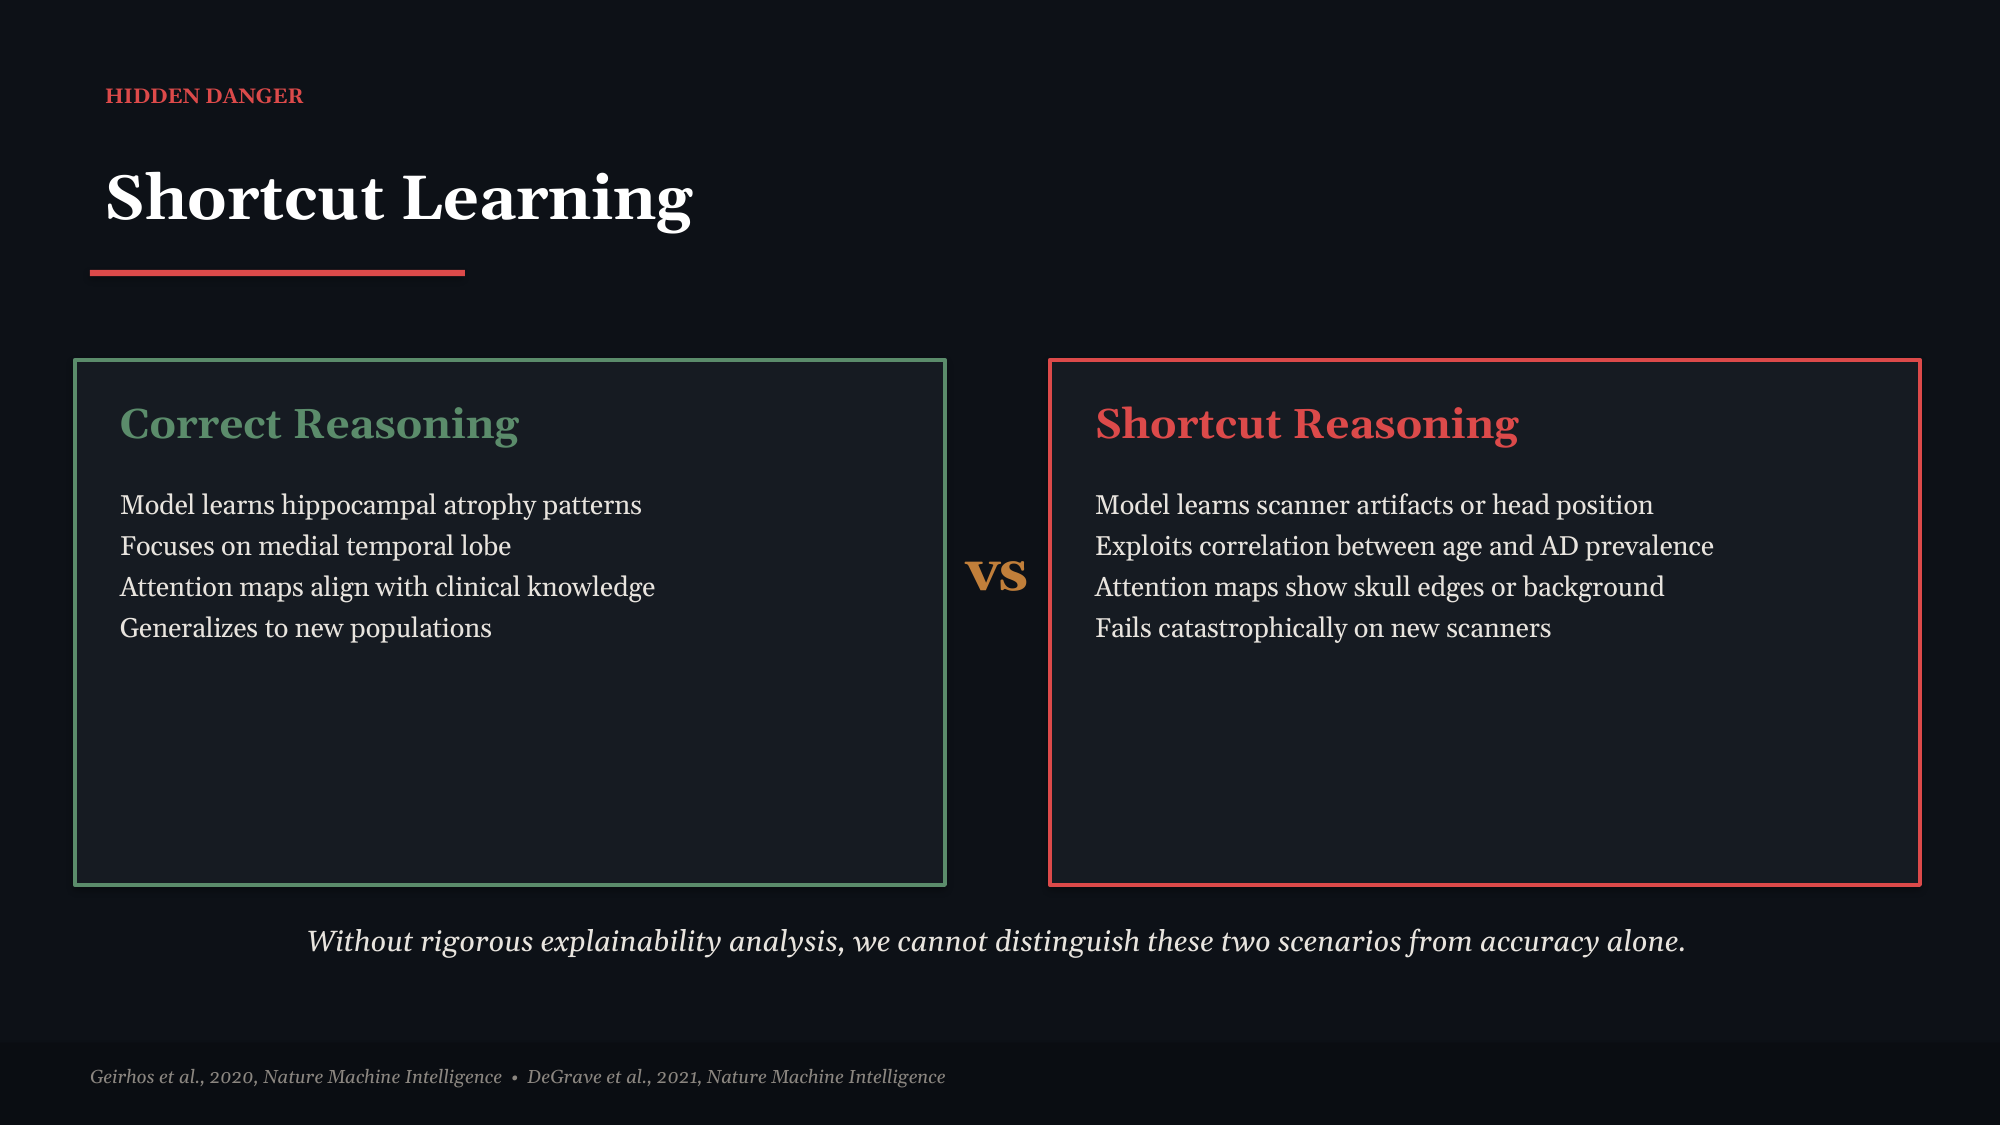

HIDDEN DANGER
Shortcut Learning

Correct Reasoning
Shortcut Reasoning
Model learns hippocampal atrophy patterns
Focuses on medial temporal lobe
Attention maps align with clinical knowledge
Generalizes to new populations
Model learns scanner artifacts or head position
Exploits correlation between age and AD prevalence
Attention maps show skull edges or background
Fails catastrophically on new scanners
vs
Without rigorous explainability analysis, we cannot distinguish these two scenarios from accuracy alone.

Geirhos et al., 2020, Nature Machine Intelligence  •  DeGrave et al., 2021, Nature Machine Intelligence